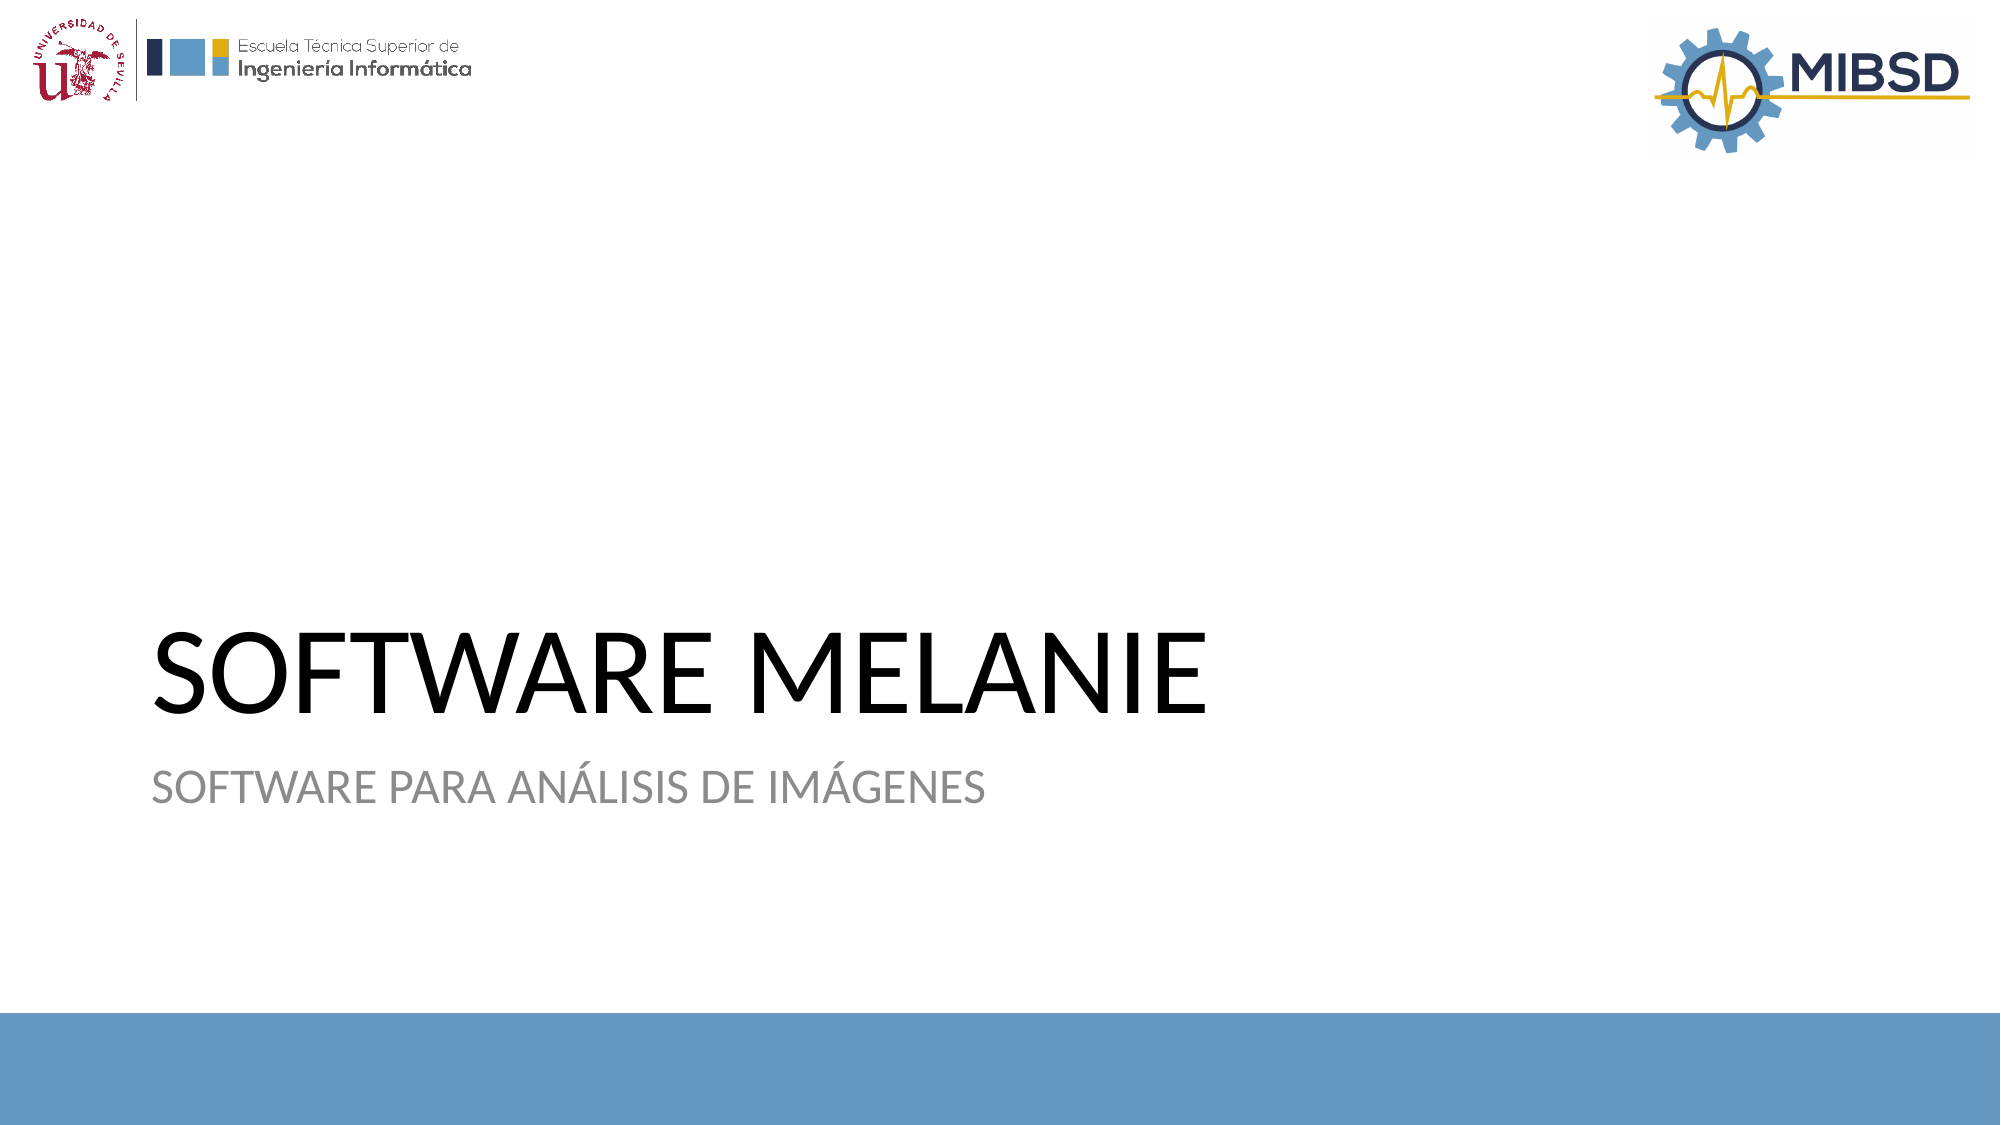

# SOFTWARE MELANIE
SOFTWARE PARA ANÁLISIS DE IMÁGENES